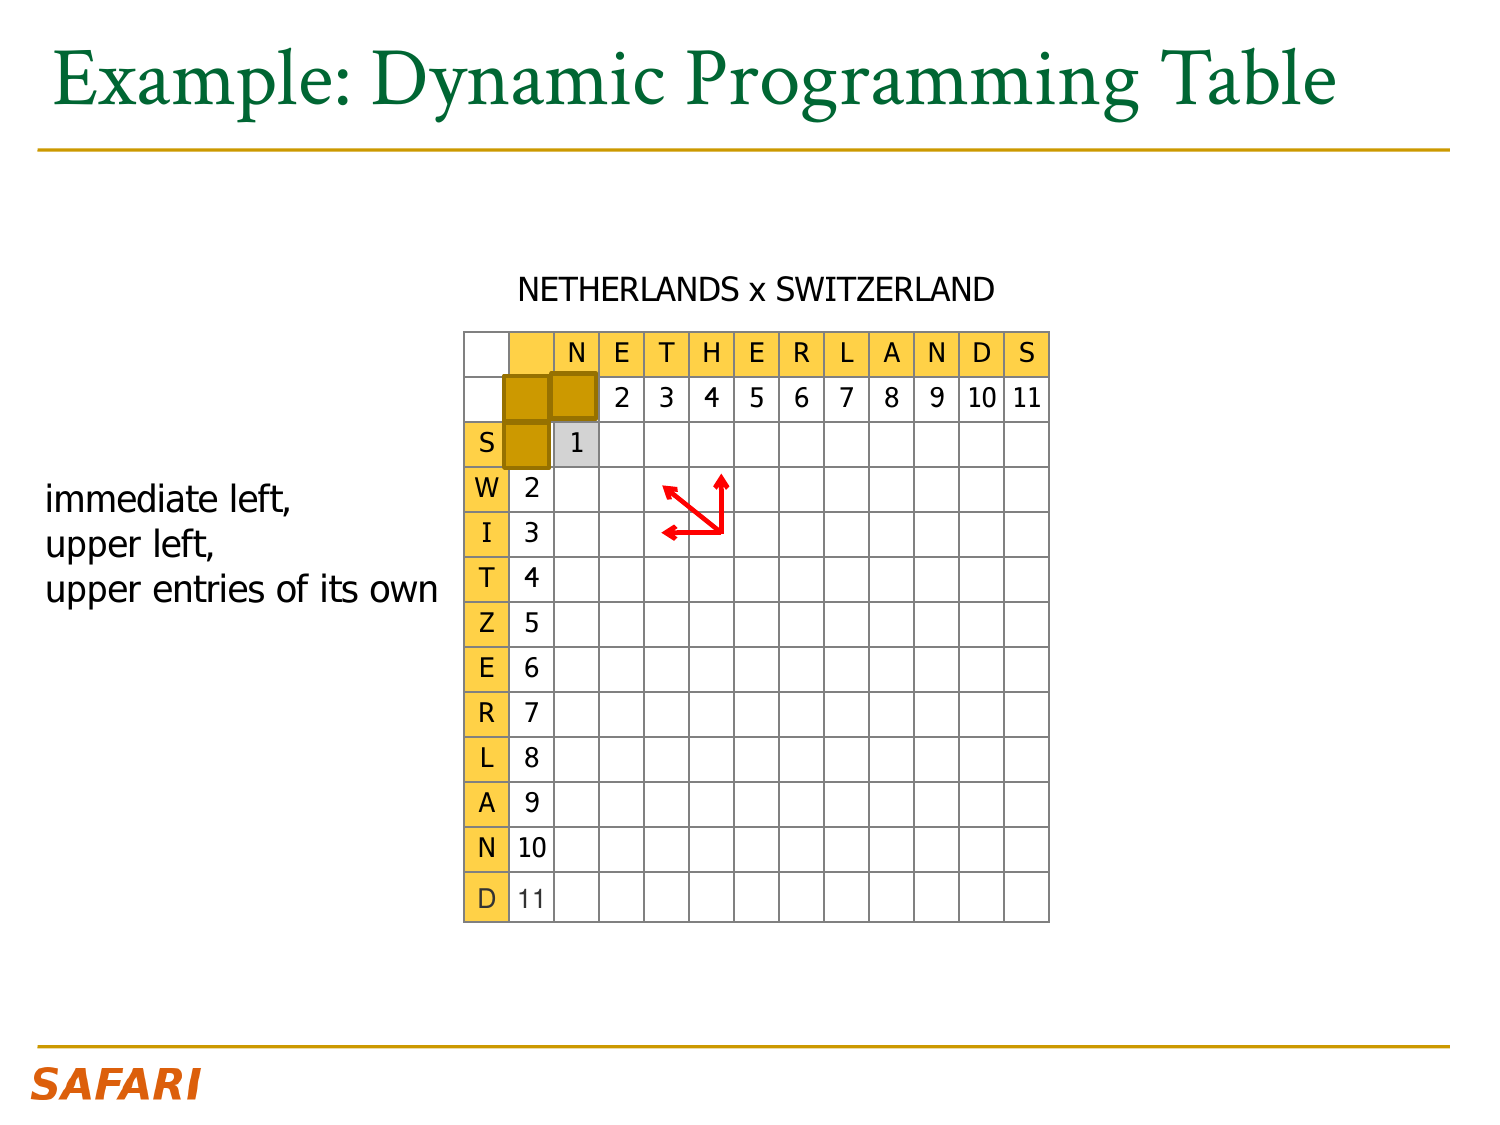

# Example: Dynamic Programming Table
NETHERLANDS x SWITZERLAND
|  |  | N | E | T | H | E | R | L | A | N | D | S |
| --- | --- | --- | --- | --- | --- | --- | --- | --- | --- | --- | --- | --- |
|  | 0 | 1 | 2 | 3 | 4 | 5 | 6 | 7 | 8 | 9 | 10 | 11 |
| S | 1 | 1 | 2 | 3 | 4 | 5 | 6 | 7 | 8 | 9 | 10 | 10 |
| W | 2 | 2 | 2 | 3 | 4 | 5 | 6 | 7 | 8 | 9 | 10 | 11 |
| I | 3 | 3 | 3 | 3 | 4 | 5 | 6 | 7 | 8 | 9 | 10 | 11 |
| T | 4 | 4 | 4 | 3 | 4 | 5 | 6 | 7 | 8 | 9 | 10 | 11 |
| Z | 5 | 5 | 5 | 4 | 4 | 5 | 6 | 7 | 8 | 9 | 10 | 11 |
| E | 6 | 6 | 5 | 5 | 5 | 4 | 5 | 6 | 7 | 8 | 9 | 10 |
| R | 7 | 7 | 6 | 6 | 6 | 5 | 4 | 5 | 6 | 7 | 8 | 9 |
| L | 8 | 8 | 7 | 7 | 7 | 6 | 5 | 4 | 5 | 6 | 7 | 8 |
| A | 9 | 9 | 8 | 8 | 8 | 7 | 6 | 5 | 4 | 5 | 6 | 7 |
| N | 10 | 9 | 9 | 9 | 9 | 8 | 7 | 6 | 5 | 4 | 5 | 6 |
| D | 11 | 10 | 10 | 10 | 10 | 9 | 8 | 7 | 6 | 5 | 4 | 5 |

immediate left,
upper left,
upper entries of its own